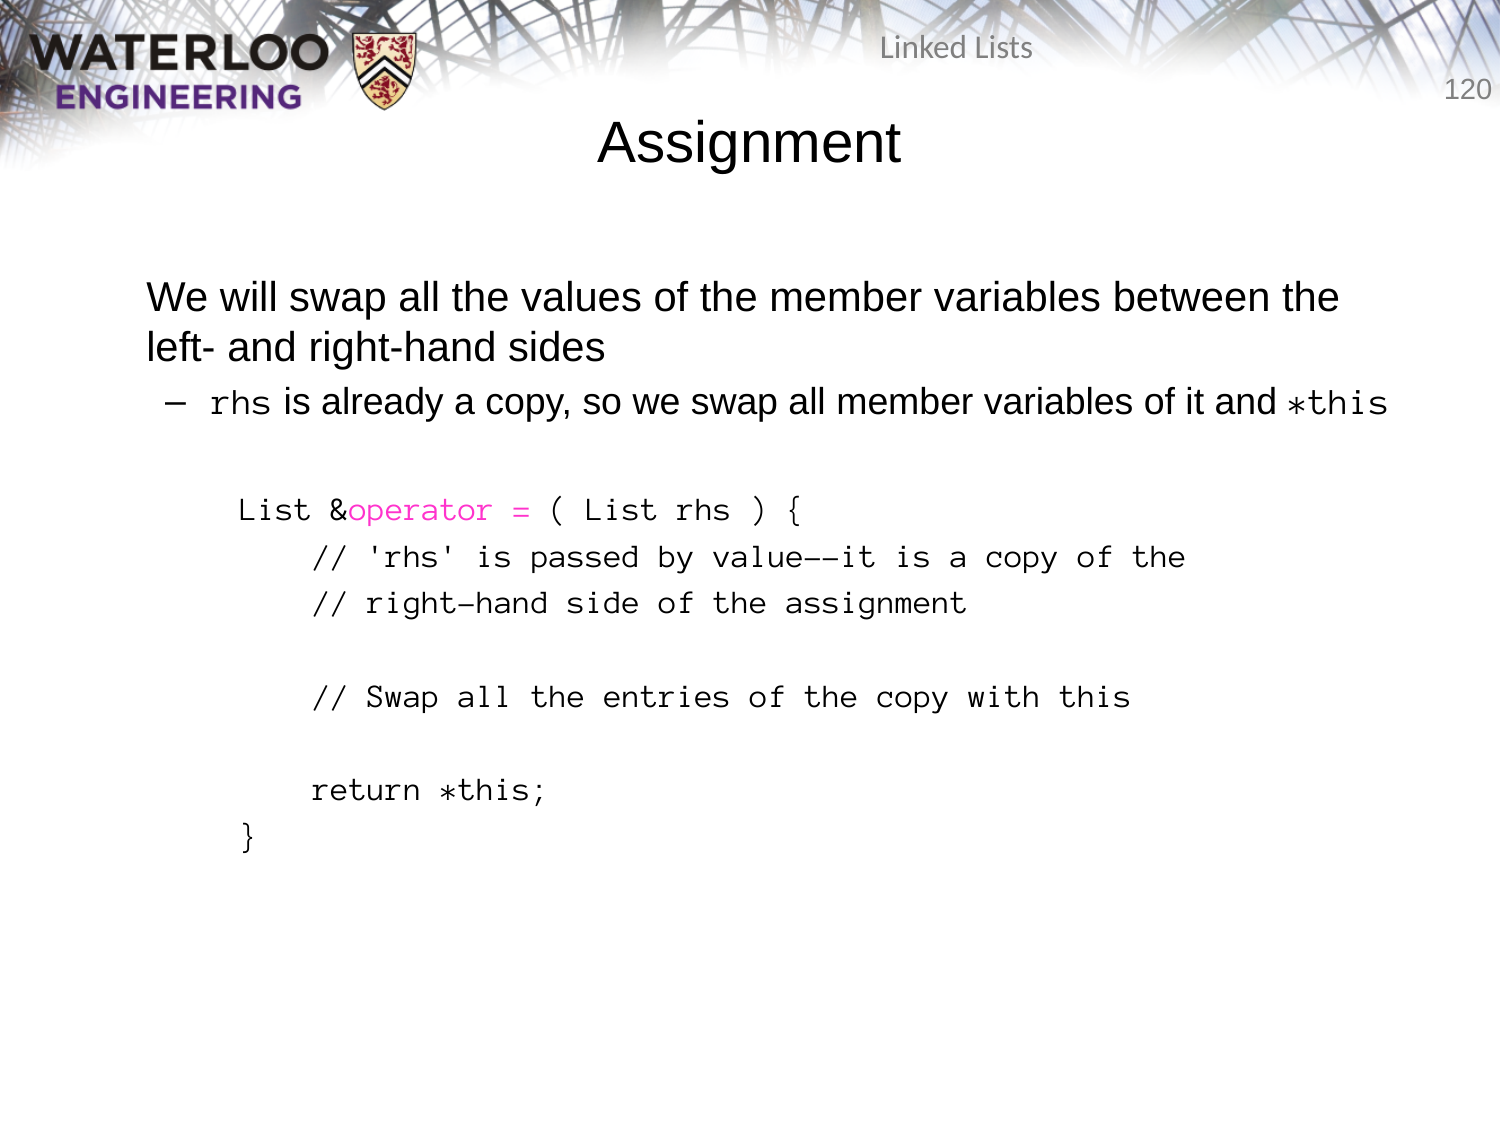

# Assignment
	We will swap all the values of the member variables between the left- and right-hand sides
rhs is already a copy, so we swap all member variables of it and *this

List &operator = ( List rhs ) {
    // 'rhs' is passed by value--it is a copy of the
    // right-hand side of the assignment

    // Swap all the entries of the copy with this

    return *this;
}